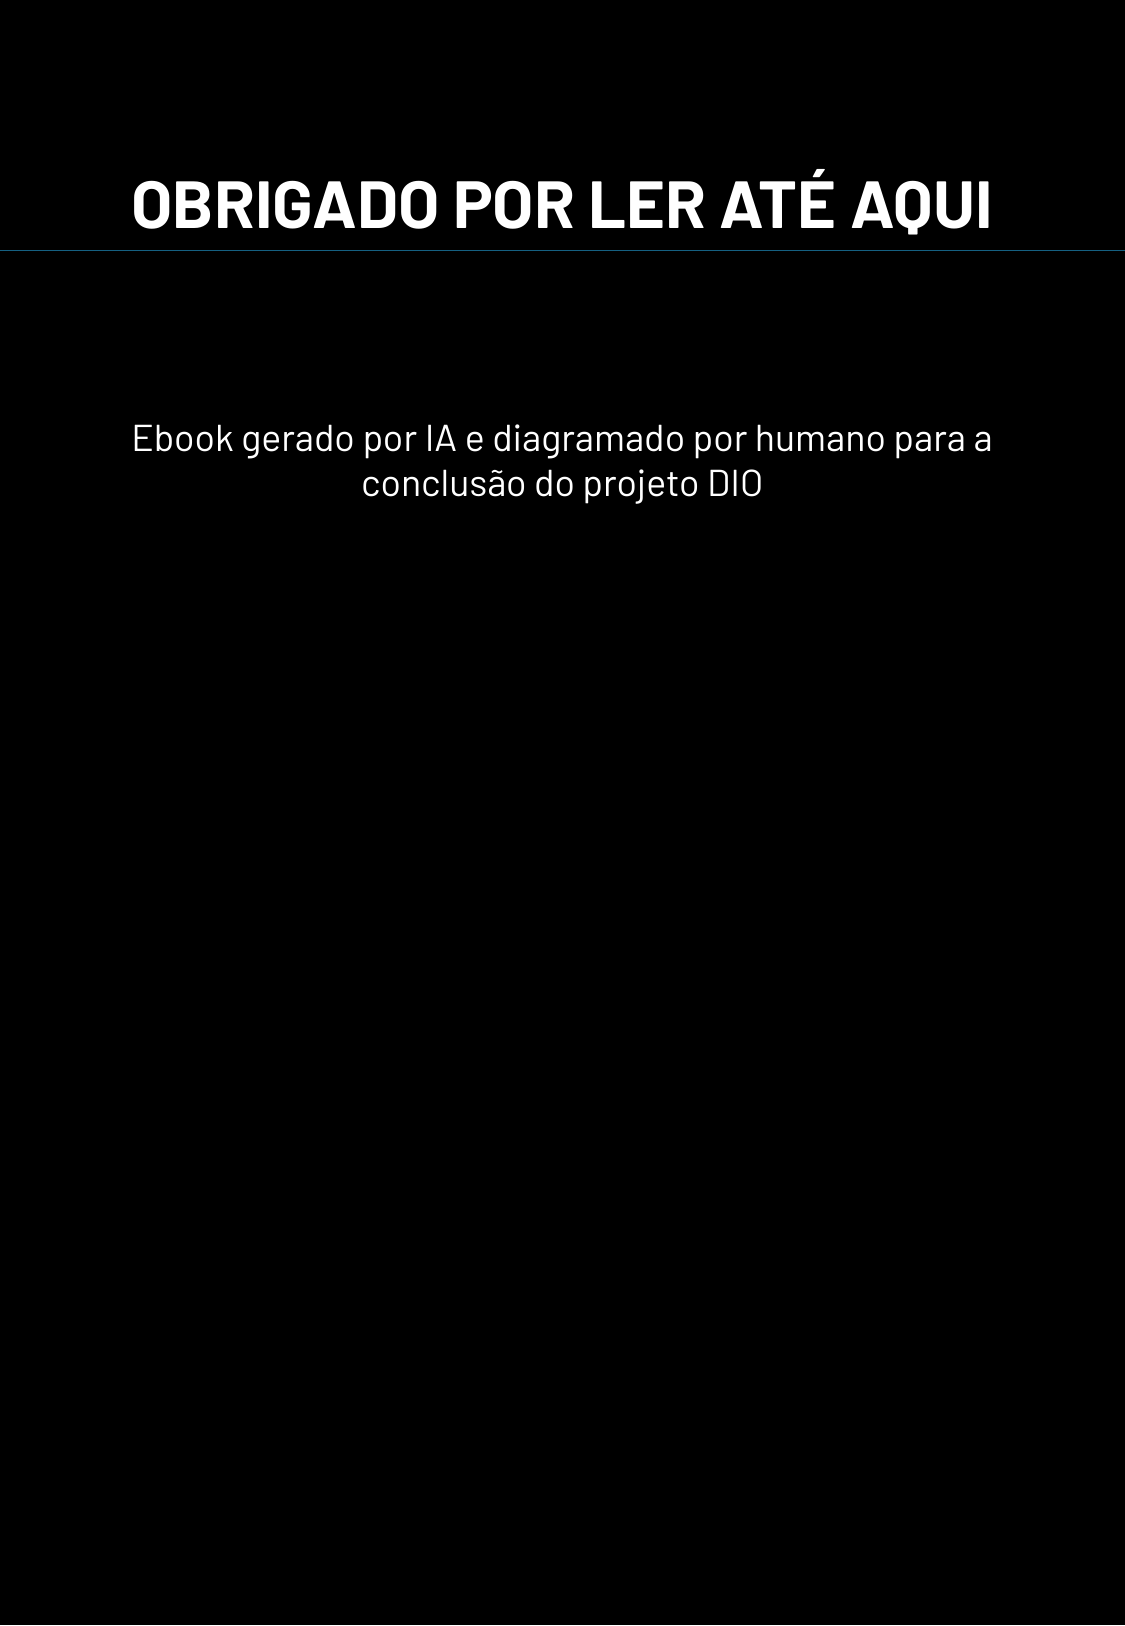

OBRIGADO POR LER ATÉ AQUI
Ebook gerado por IA e diagramado por humano para a
conclusão do projeto DIO